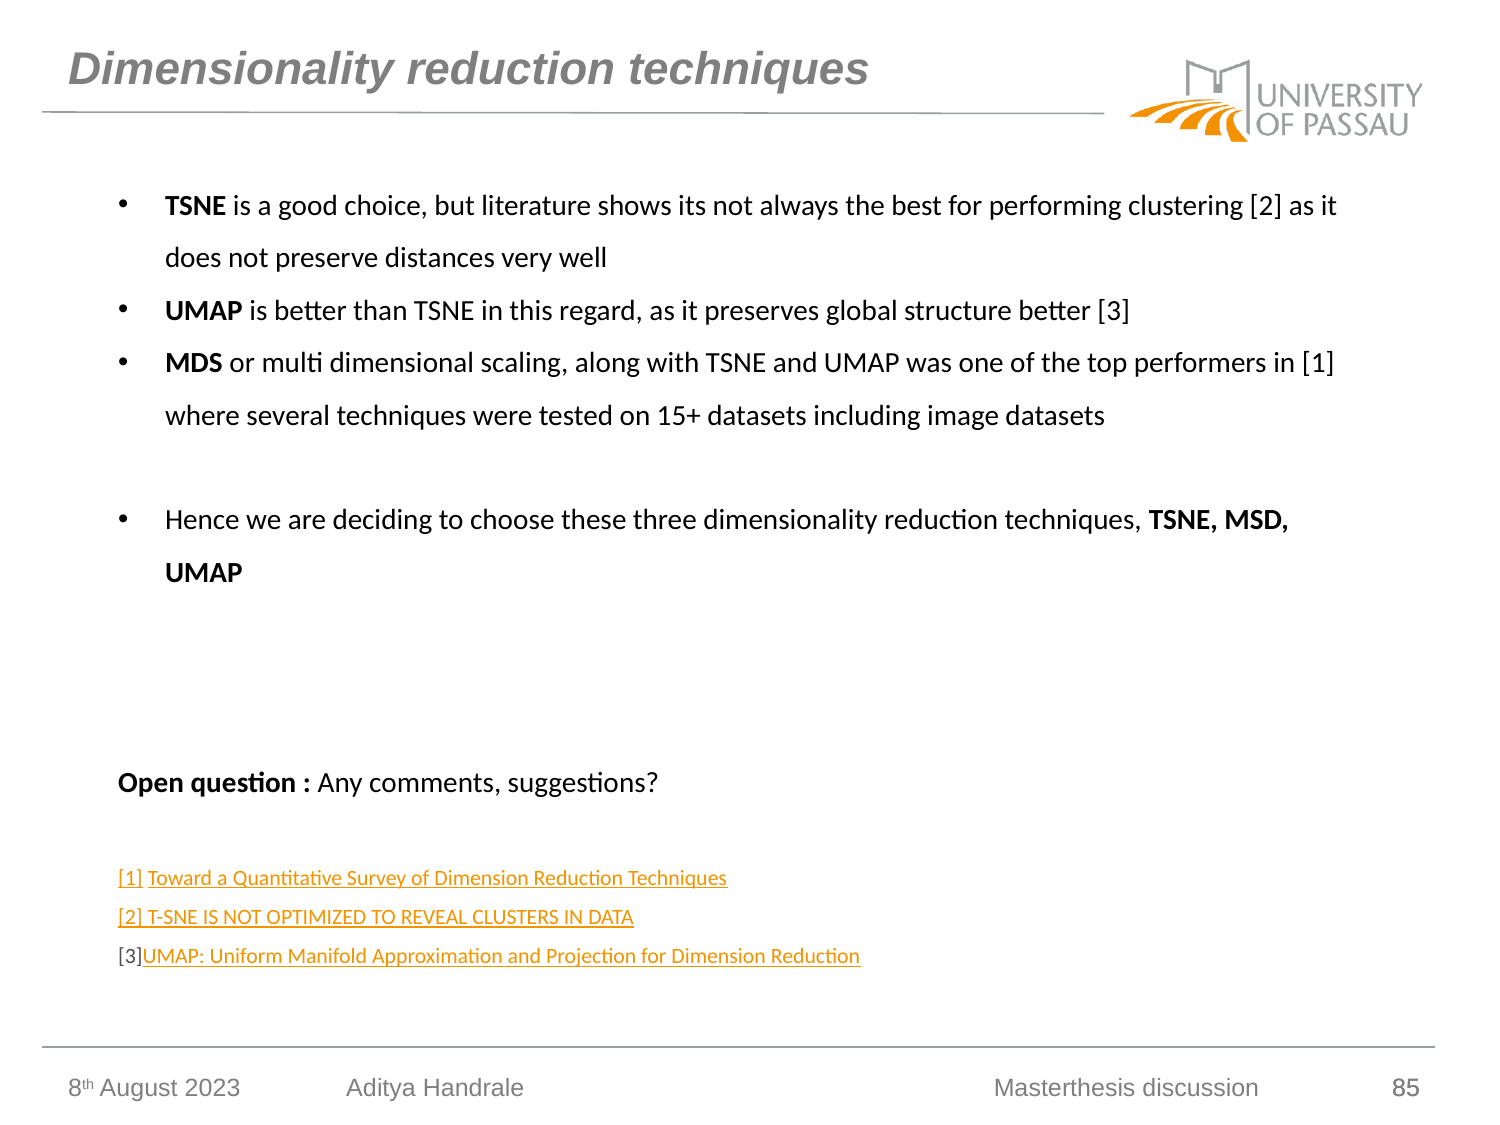

# Dimensionality reduction techniques

TSNE is a good choice, but literature shows its not always the best for performing clustering [2] as it does not preserve distances very well
UMAP is better than TSNE in this regard, as it preserves global structure better [3]
MDS or multi dimensional scaling, along with TSNE and UMAP was one of the top performers in [1] where several techniques were tested on 15+ datasets including image datasets

Hence we are deciding to choose these three dimensionality reduction techniques, TSNE, MSD, UMAP

Open question : Any comments, suggestions?

[1] Toward a Quantitative Survey of Dimension Reduction Techniques
[2] T-SNE IS NOT OPTIMIZED TO REVEAL CLUSTERS IN DATA
[3]UMAP: Uniform Manifold Approximation and Projection for Dimension Reduction
8th August 2023
Aditya Handrale
Masterthesis discussion
85
85